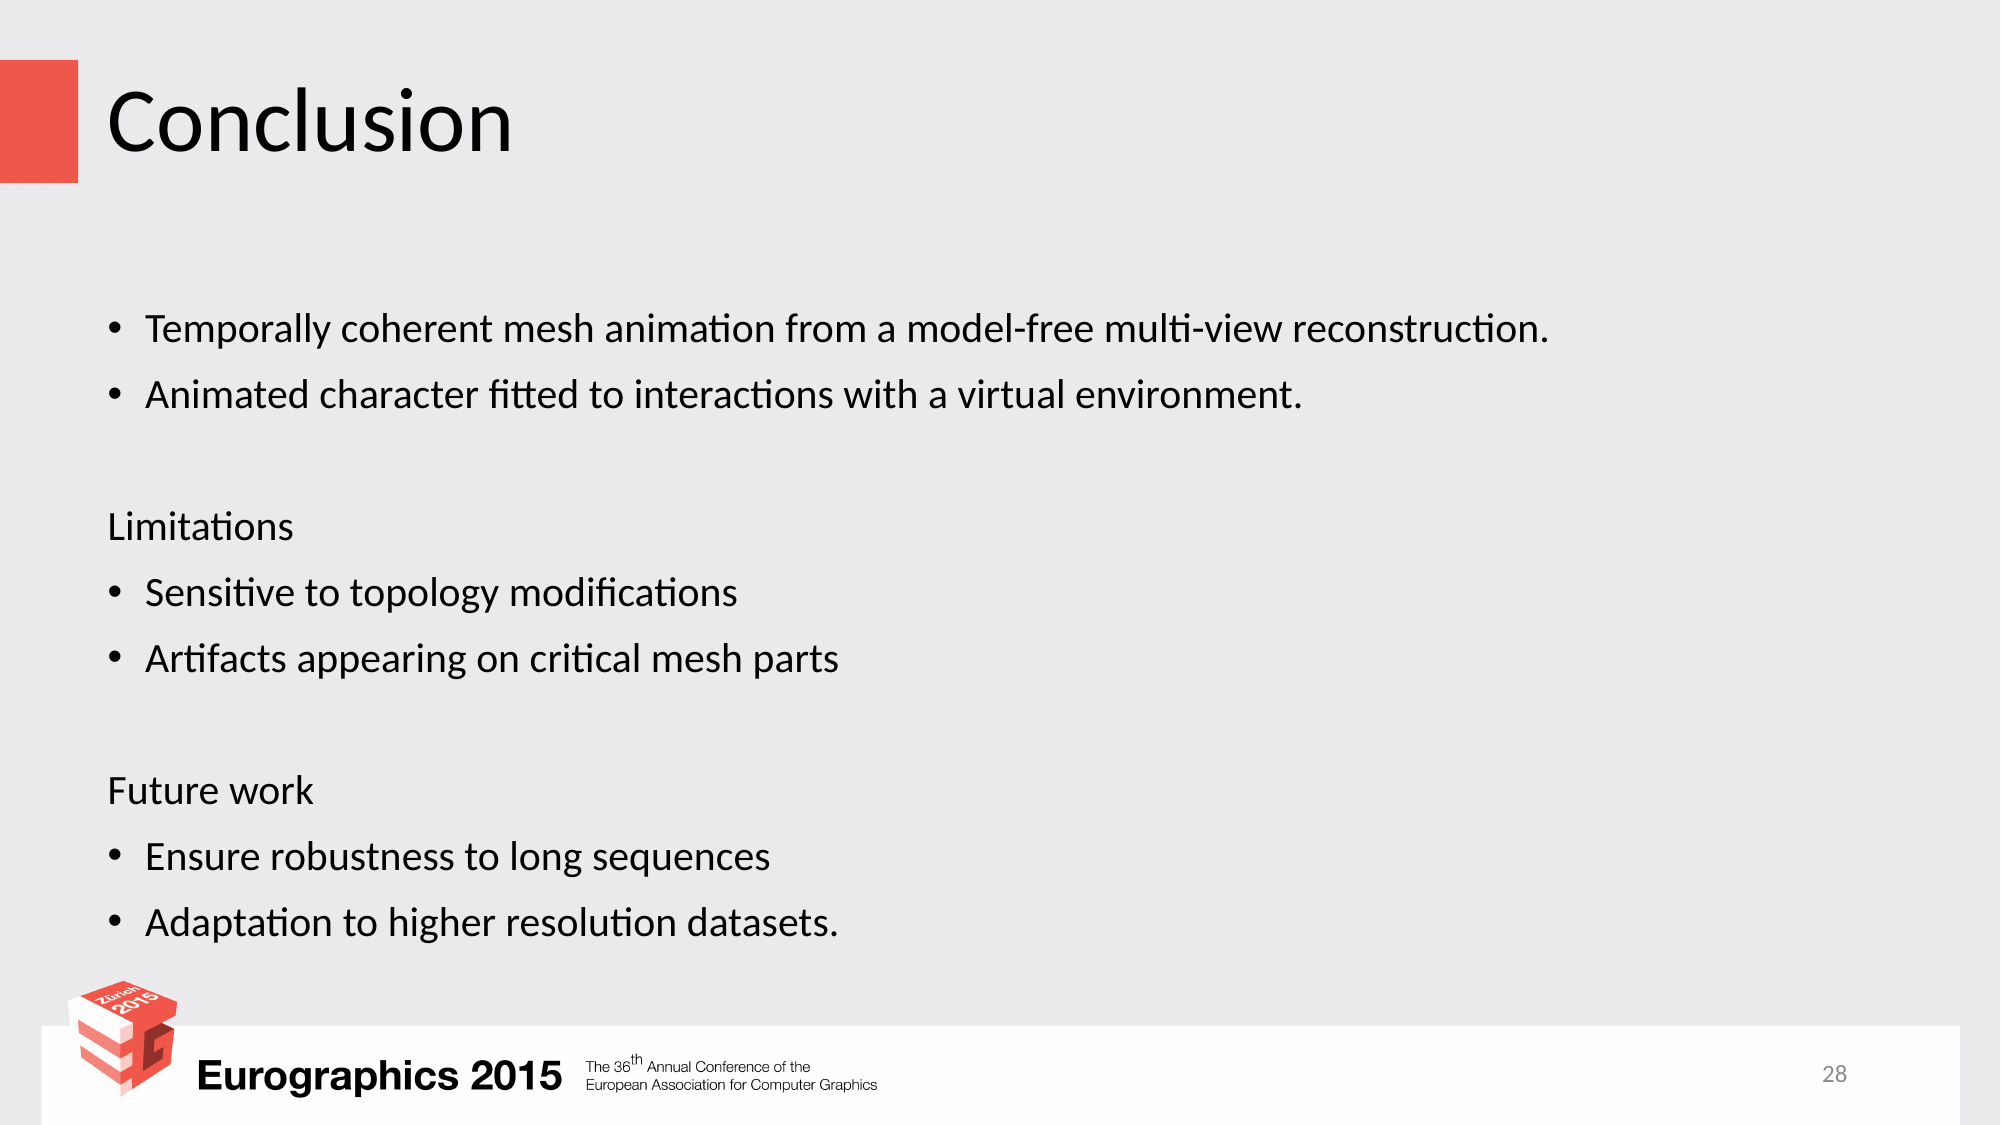

# Conclusion
Temporally coherent mesh animation from a model-free multi-view reconstruction.
Animated character fitted to interactions with a virtual environment.

Limitations
Sensitive to topology modifications
Artifacts appearing on critical mesh parts

Future work
Ensure robustness to long sequences
Adaptation to higher resolution datasets.

28